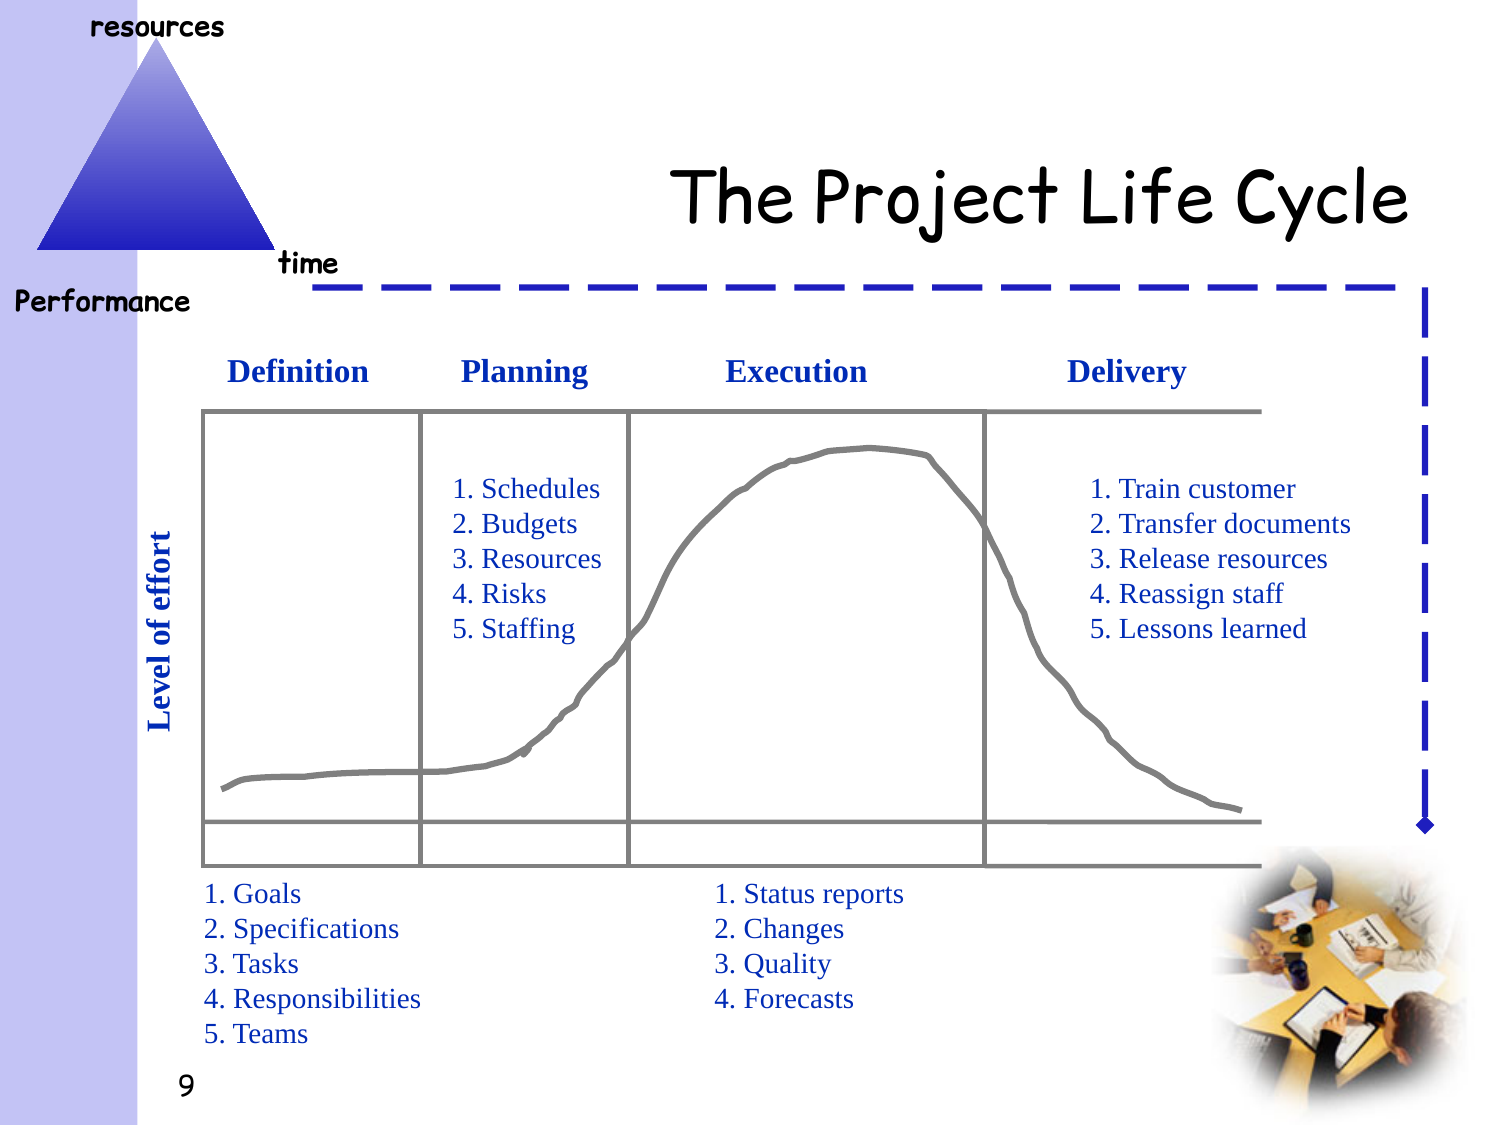

# The Project Life Cycle
Definition
Planning
Execution
Delivery

1. Schedules
2. Budgets
3. Resources
4. Risks
5. Staffing
1. Train customer
2. Transfer documents
3. Release resources
4. Reassign staff
5. Lessons learned
Level of effort

1. Goals
2. Specifications
3. Tasks
4. Responsibilities
5. Teams
1. Status reports
2. Changes
3. Quality
4. Forecasts

9